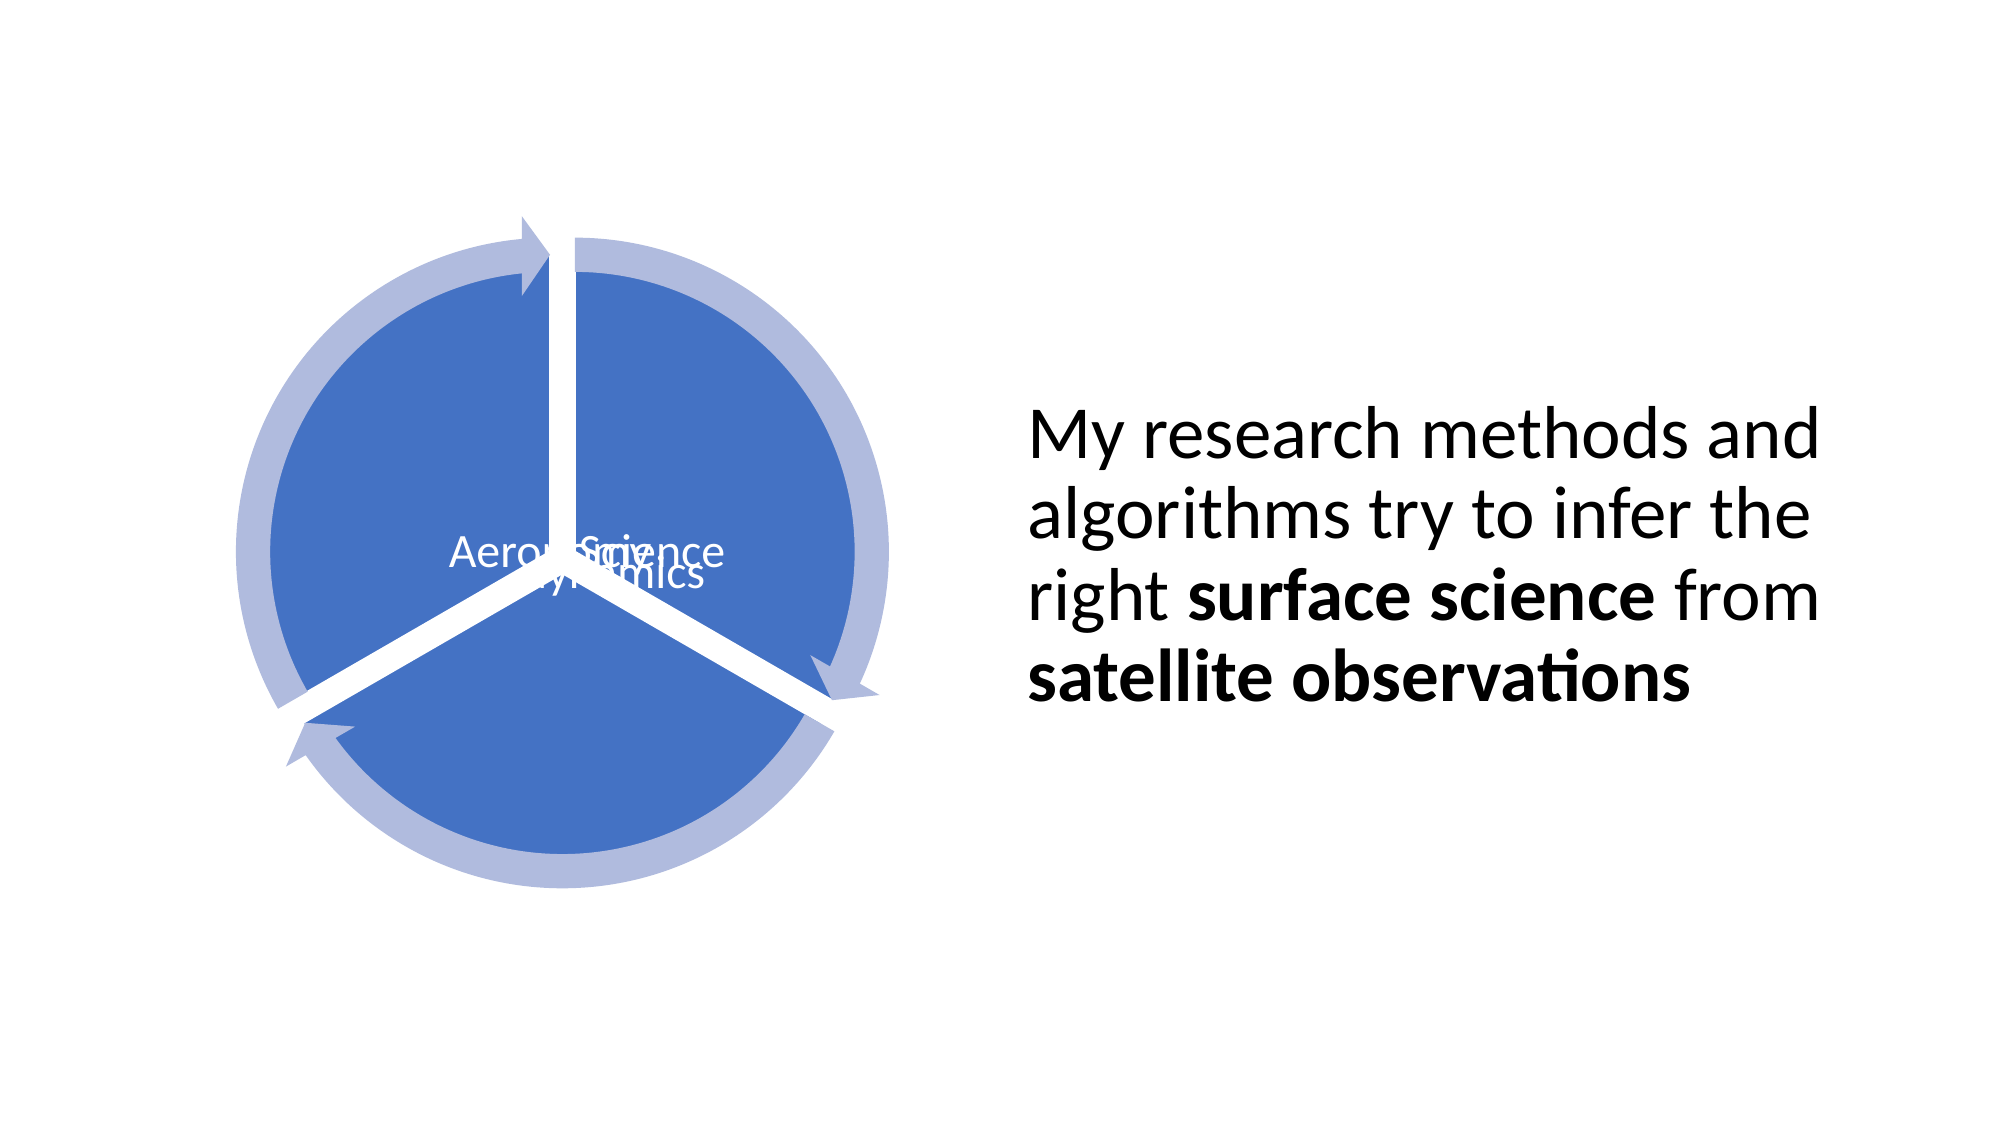

Surface Science
Astrodynamics
Aeronomy
My research methods and algorithms try to infer the right surface science from satellite observations